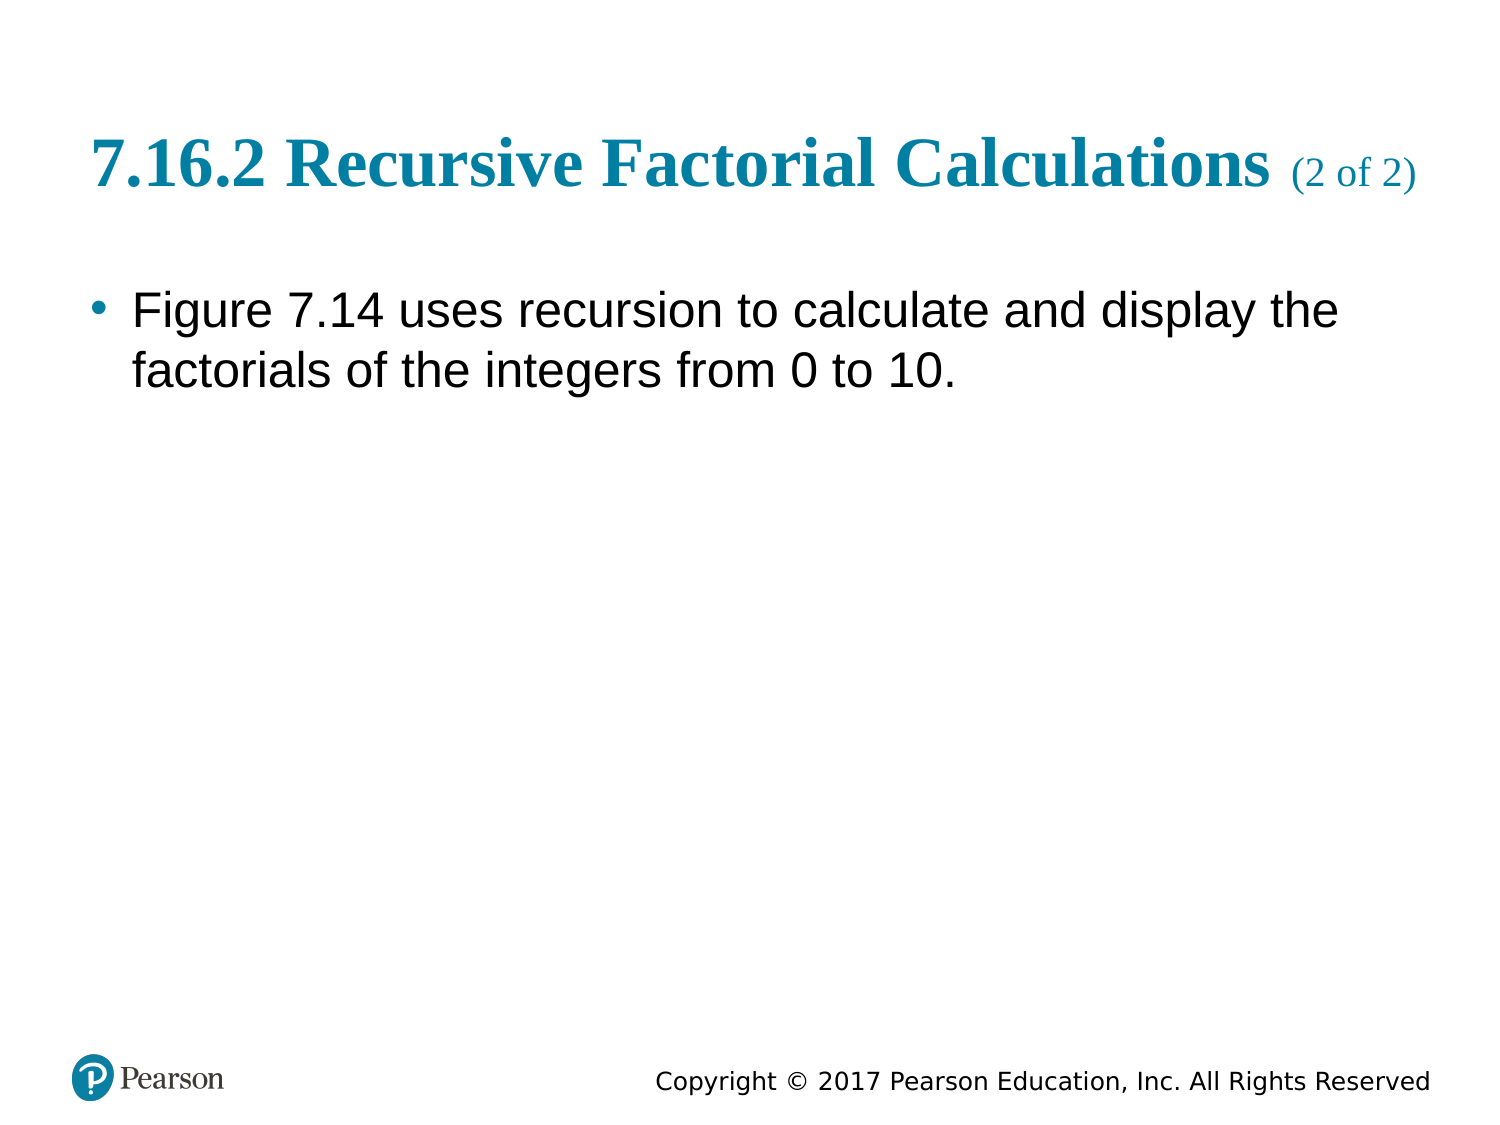

# 7.16.2 Recursive Factorial Calculations (2 of 2)
Figure 7.14 uses recursion to calculate and display the factorials of the integers from 0 to 10.